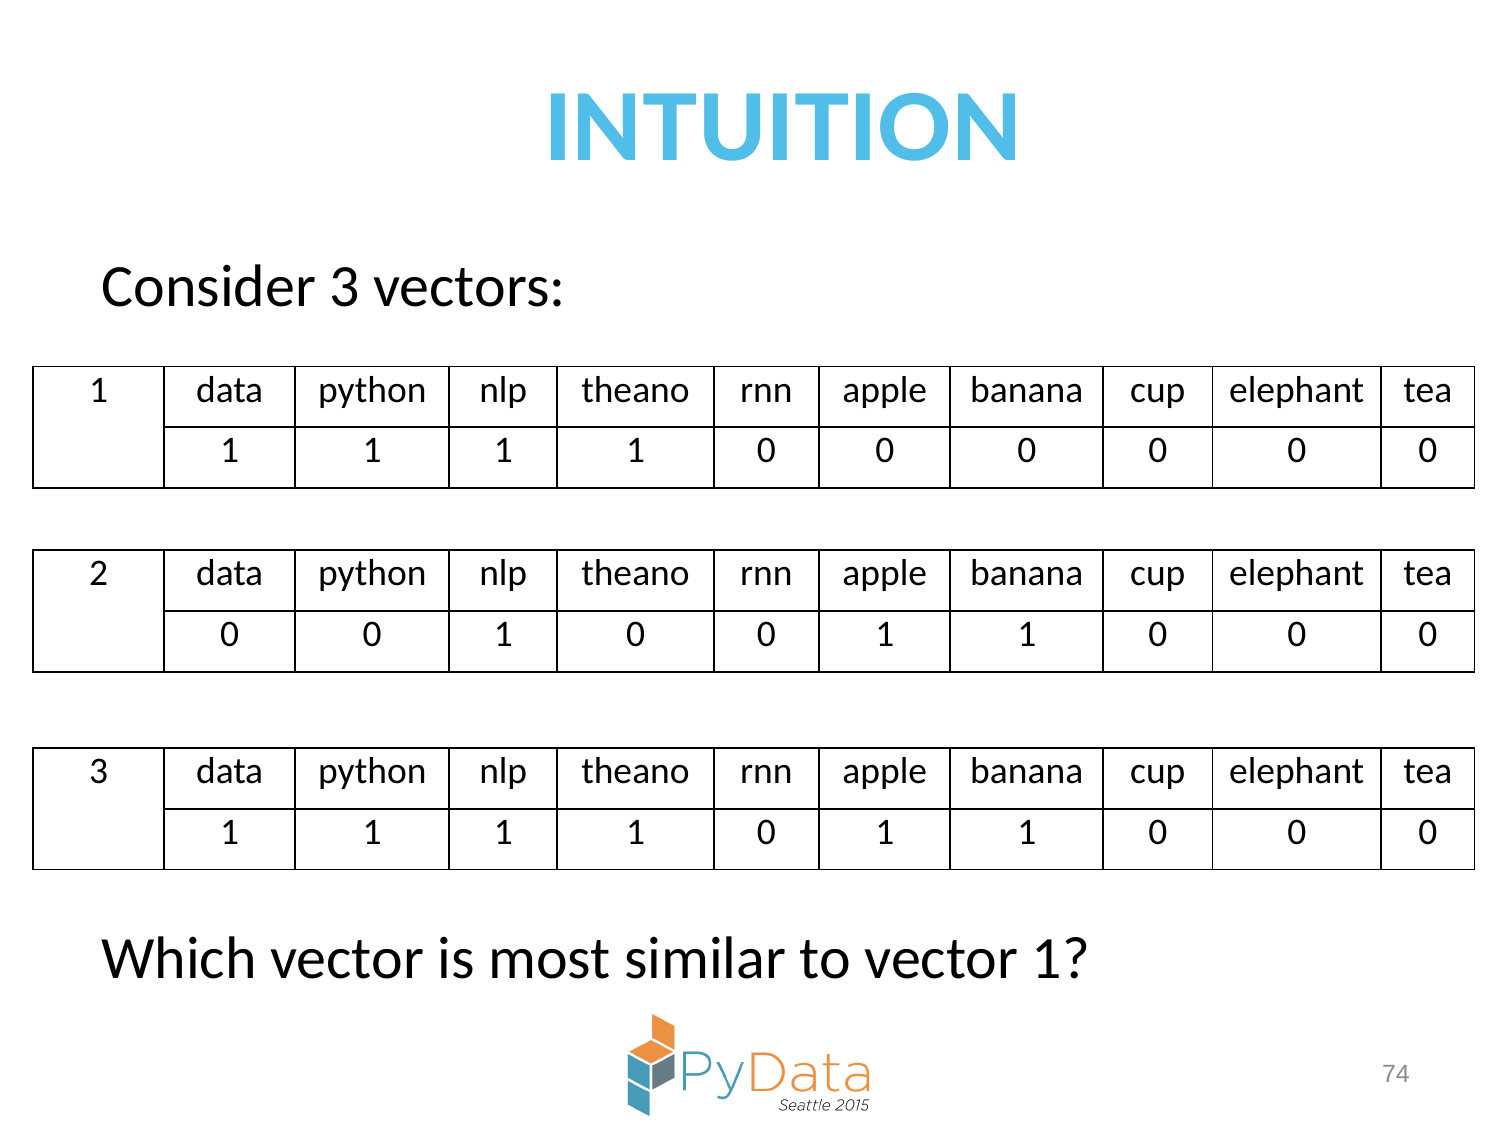

Intuition
Consider 3 vectors:

Which vector is most similar to vector 1?
| 1 | data | python | nlp | theano | rnn | apple | banana | cup | elephant | tea |
| --- | --- | --- | --- | --- | --- | --- | --- | --- | --- | --- |
|  | 1 | 1 | 1 | 1 | 0 | 0 | 0 | 0 | 0 | 0 |
| 2 | data | python | nlp | theano | rnn | apple | banana | cup | elephant | tea |
| --- | --- | --- | --- | --- | --- | --- | --- | --- | --- | --- |
|  | 0 | 0 | 1 | 0 | 0 | 1 | 1 | 0 | 0 | 0 |
| 3 | data | python | nlp | theano | rnn | apple | banana | cup | elephant | tea |
| --- | --- | --- | --- | --- | --- | --- | --- | --- | --- | --- |
|  | 1 | 1 | 1 | 1 | 0 | 1 | 1 | 0 | 0 | 0 |
74